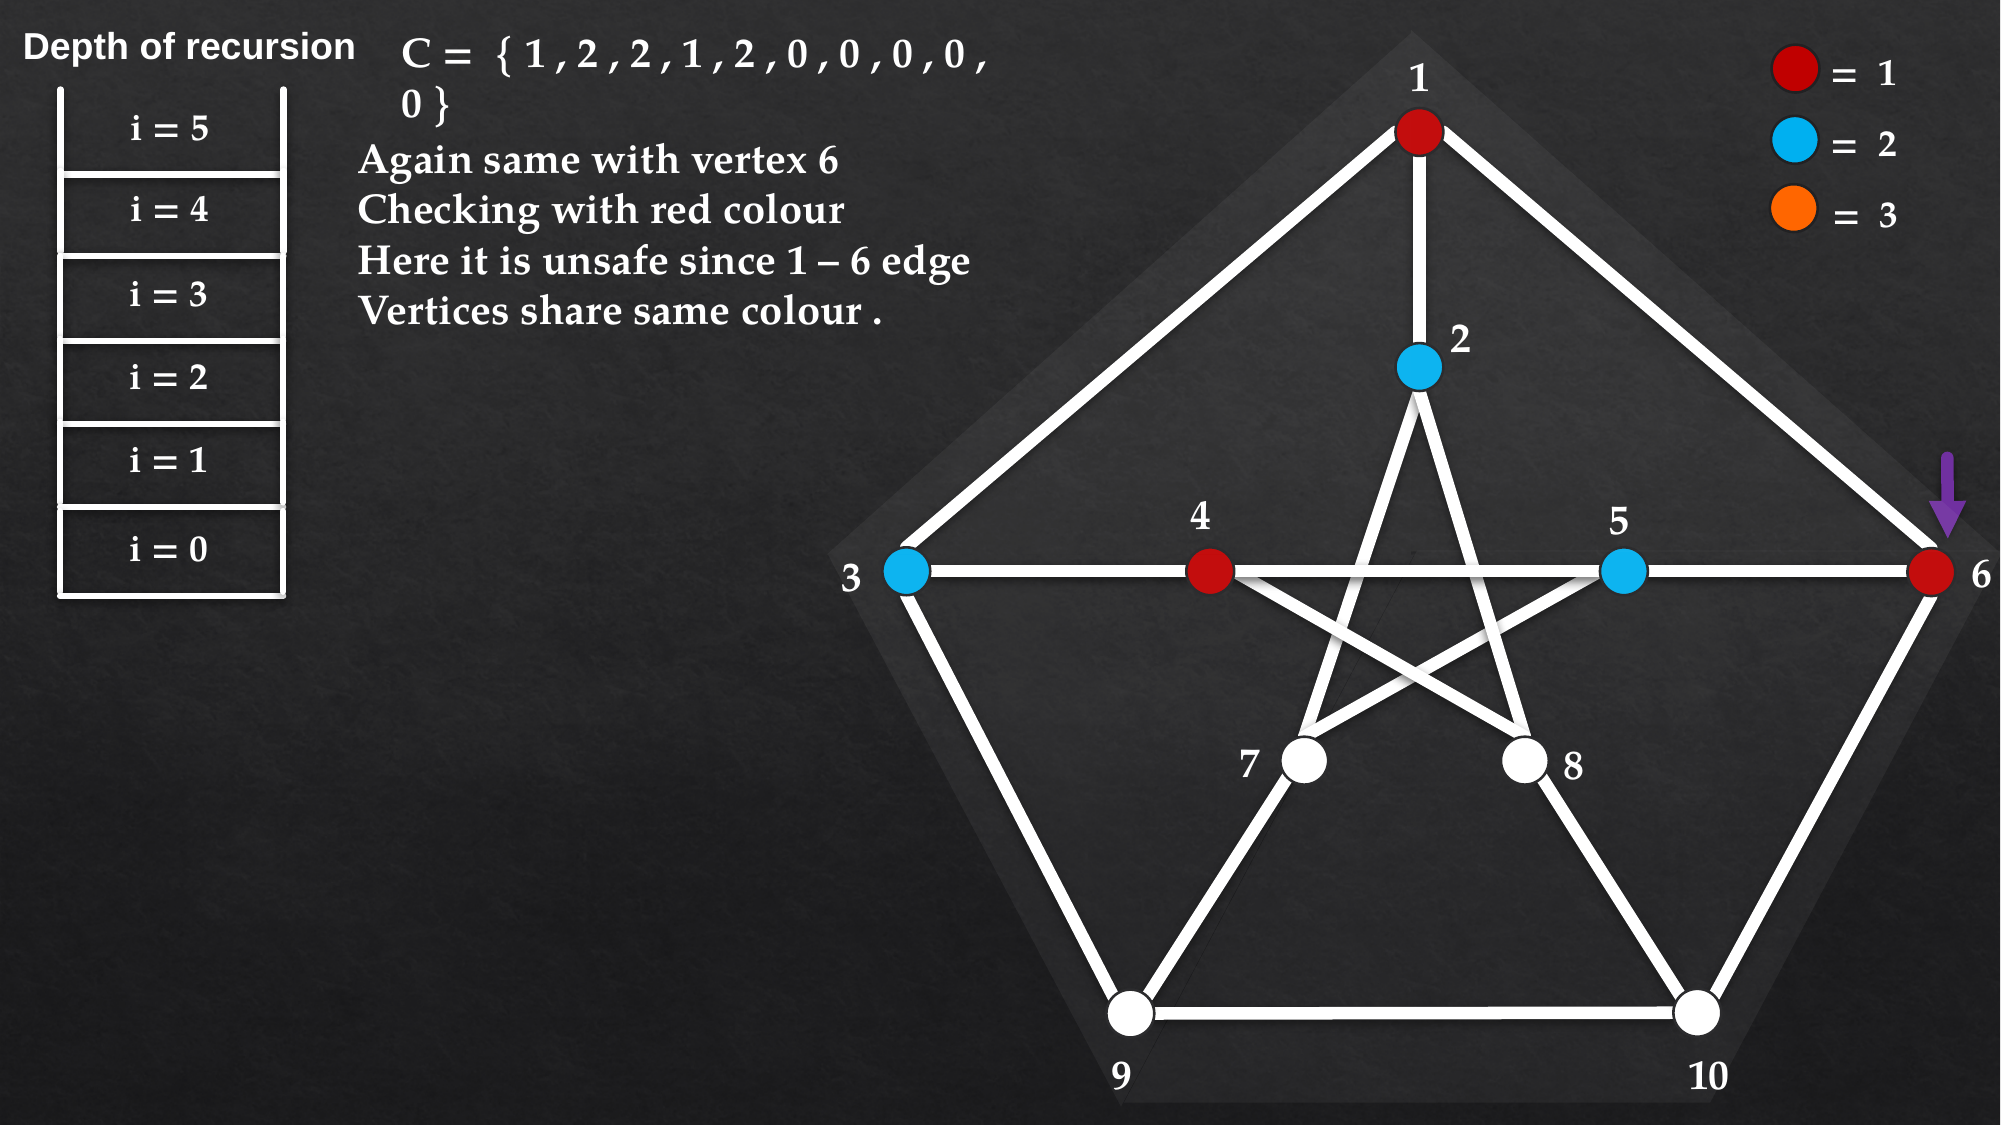

Depth of recursion
C =  { 1 , 2 , 2 , 1 , 2 , 0 , 0 , 0 , 0 , 0 }

=  1
1

i = 5

=  2

Again same with vertex 6
Checking with red colour
Here it is unsafe since 1 – 6 edge
Vertices share same colour .
i = 4
=  3

i = 3
2

i = 2
i = 1
4
5
i = 0
6
3

7
8

9
10